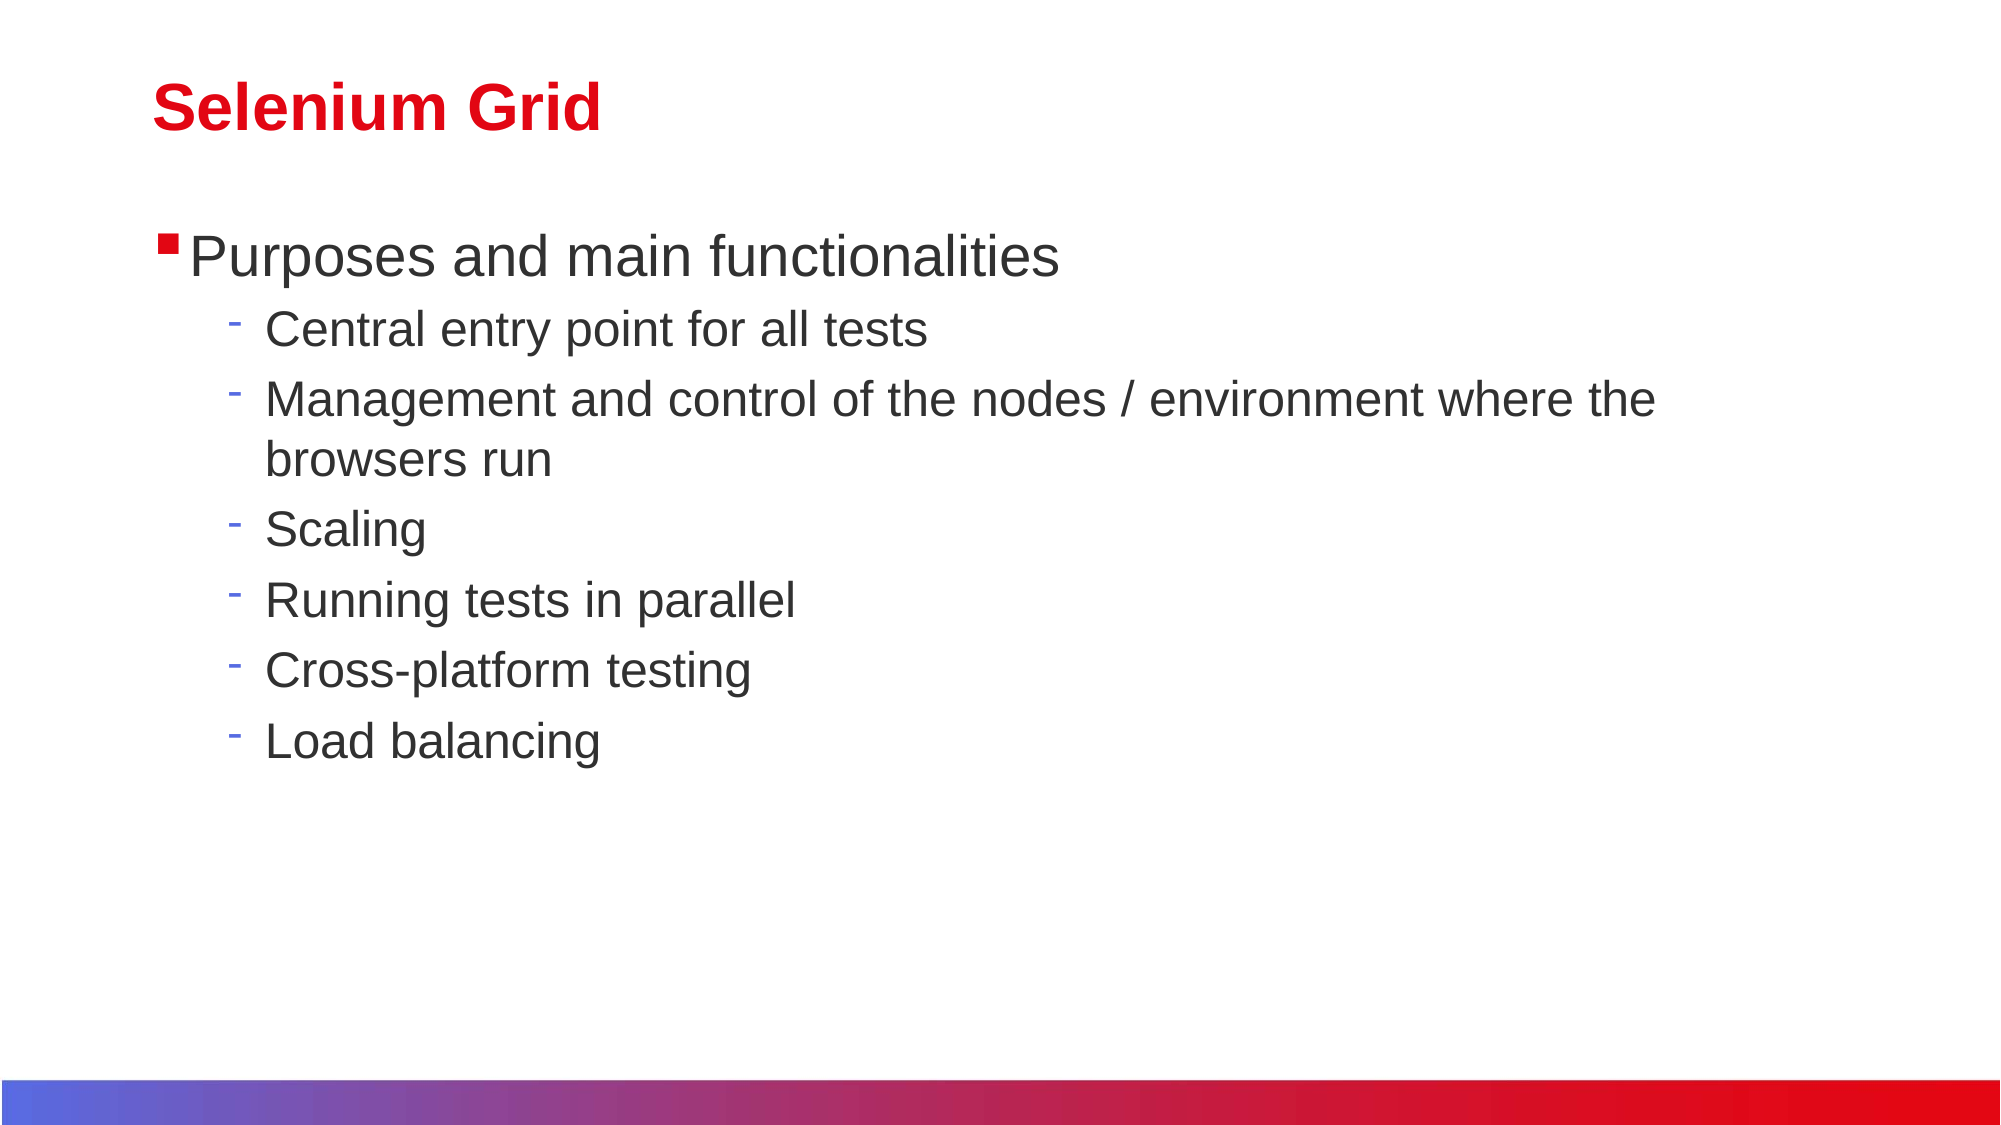

# Selenium Grid
Purposes and main functionalities
Central entry point for all tests
Management and control of the nodes / environment where the browsers run
Scaling
Running tests in parallel
Cross-platform testing
Load balancing